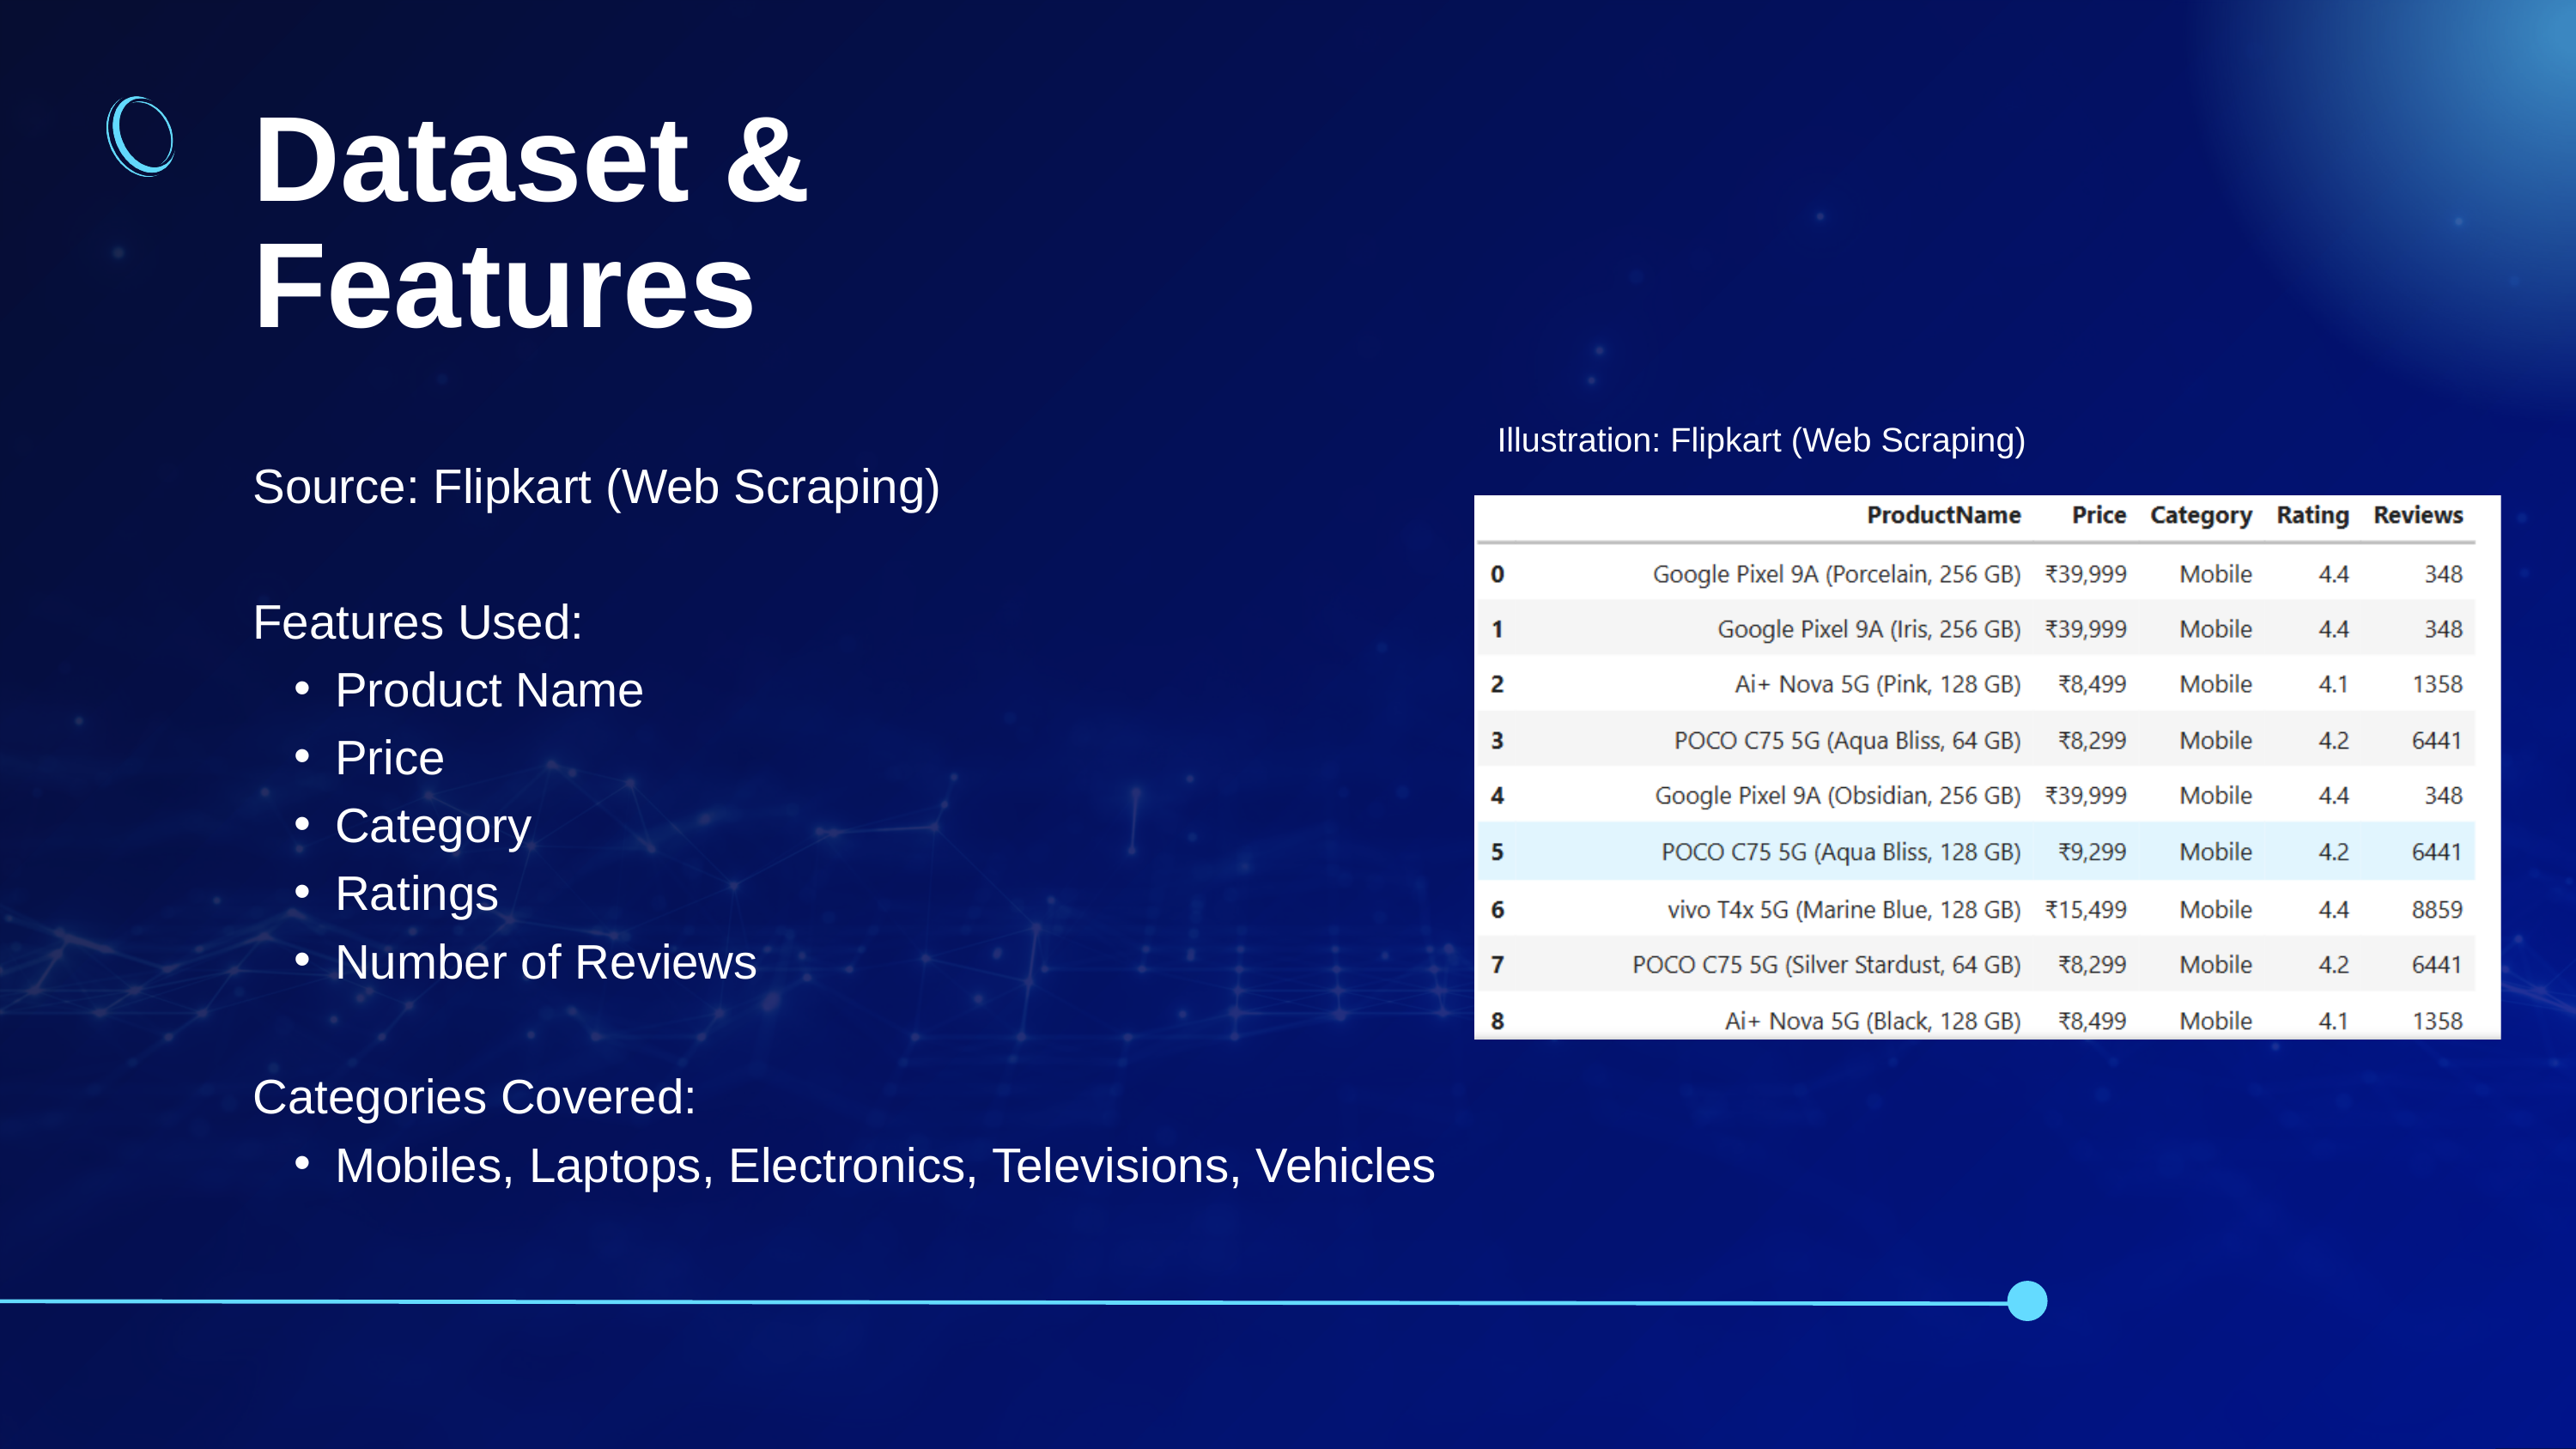

Dataset & Features
Illustration: Flipkart (Web Scraping)
Source: Flipkart (Web Scraping)

Features Used:
Product Name
Price
Category
Ratings
Number of Reviews

Categories Covered:
Mobiles, Laptops, Electronics, Televisions, Vehicles